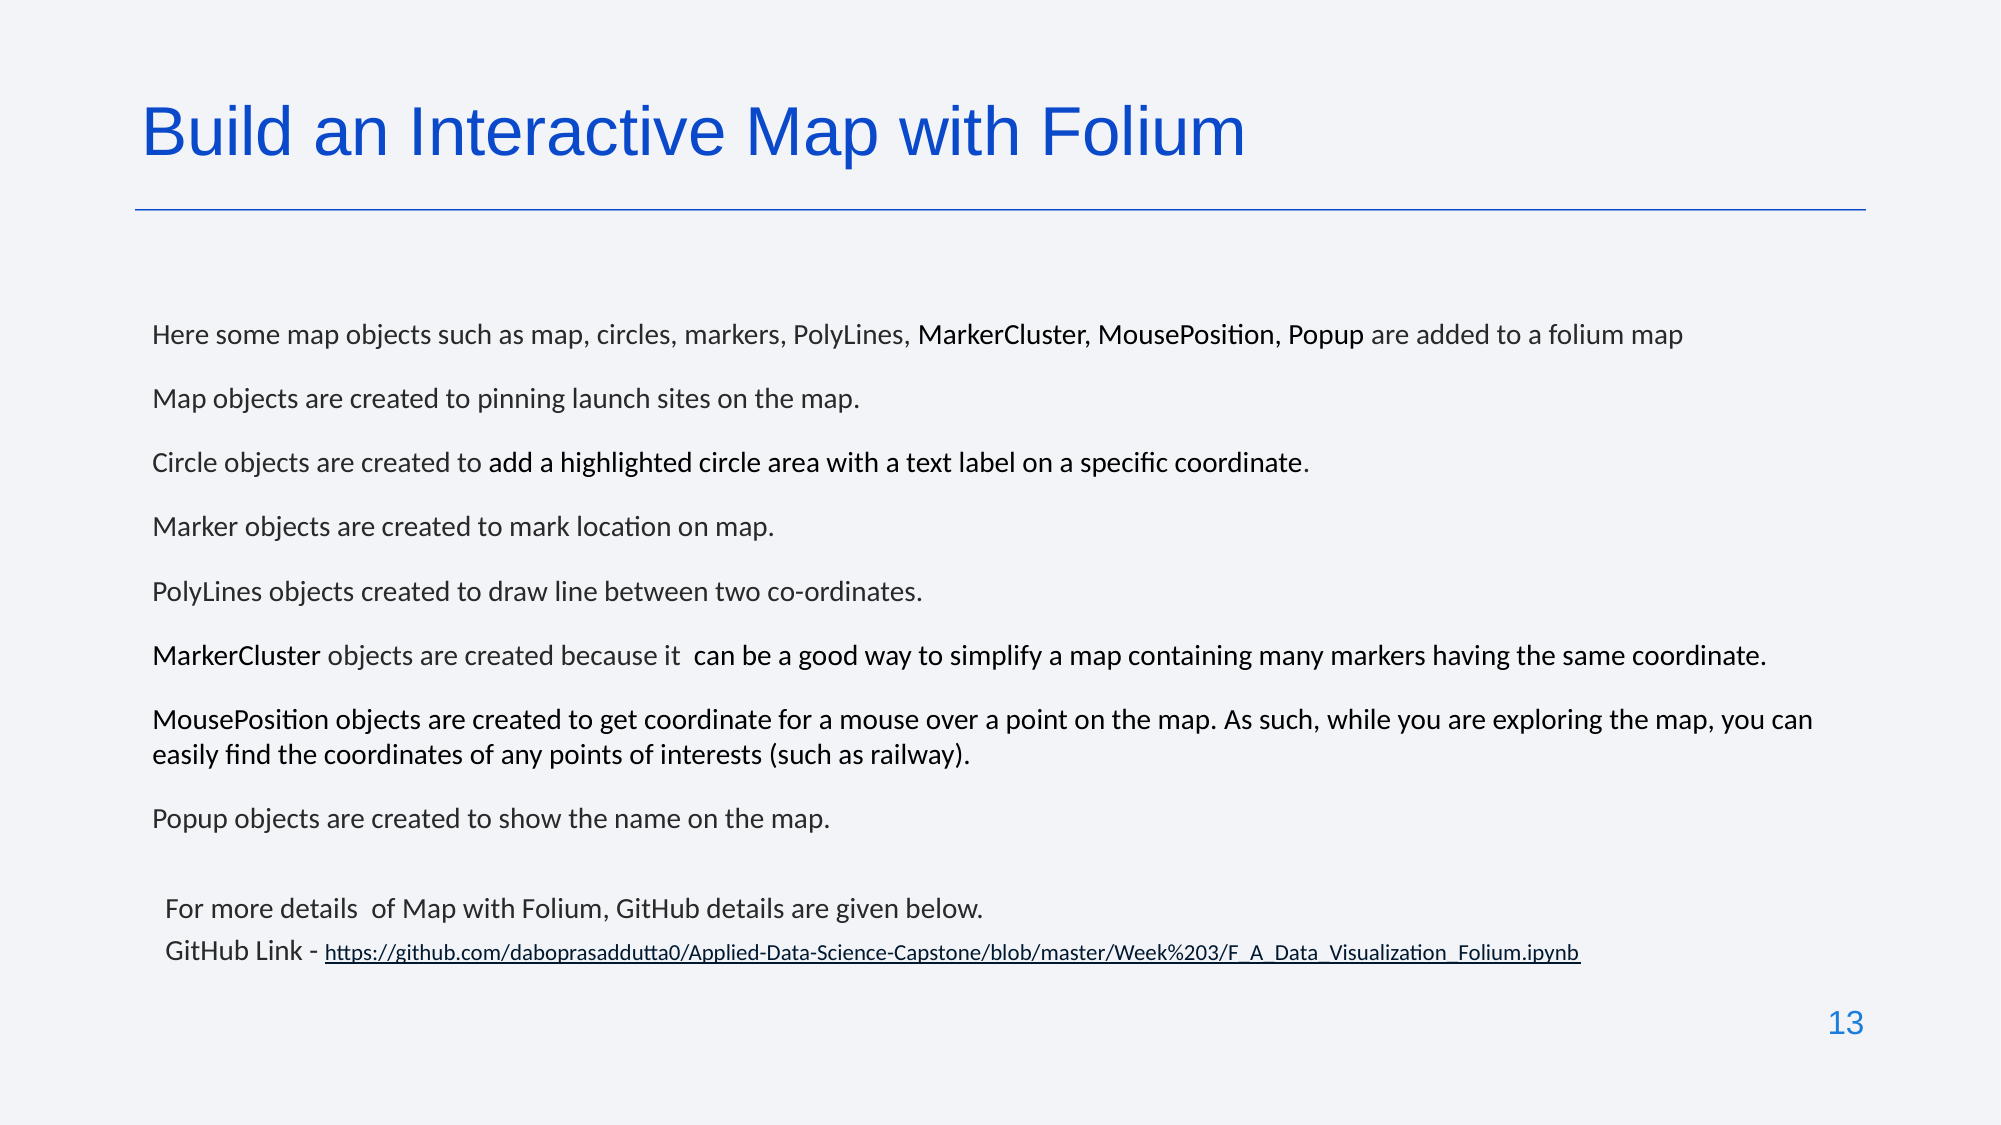

Build an Interactive Map with Folium
Here some map objects such as map, circles, markers, PolyLines, MarkerCluster, MousePosition, Popup are added to a folium map
Map objects are created to pinning launch sites on the map.
Circle objects are created to add a highlighted circle area with a text label on a specific coordinate.
Marker objects are created to mark location on map.
PolyLines objects created to draw line between two co-ordinates.
MarkerCluster objects are created because it  can be a good way to simplify a map containing many markers having the same coordinate.
MousePosition objects are created to get coordinate for a mouse over a point on the map. As such, while you are exploring the map, you can easily find the coordinates of any points of interests (such as railway).
Popup objects are created to show the name on the map.

For more details  of Map with Folium, GitHub details are given below.
GitHub Link - https://github.com/daboprasaddutta0/Applied-Data-Science-Capstone/blob/master/Week%203/F_A_Data_Visualization_Folium.ipynb

13